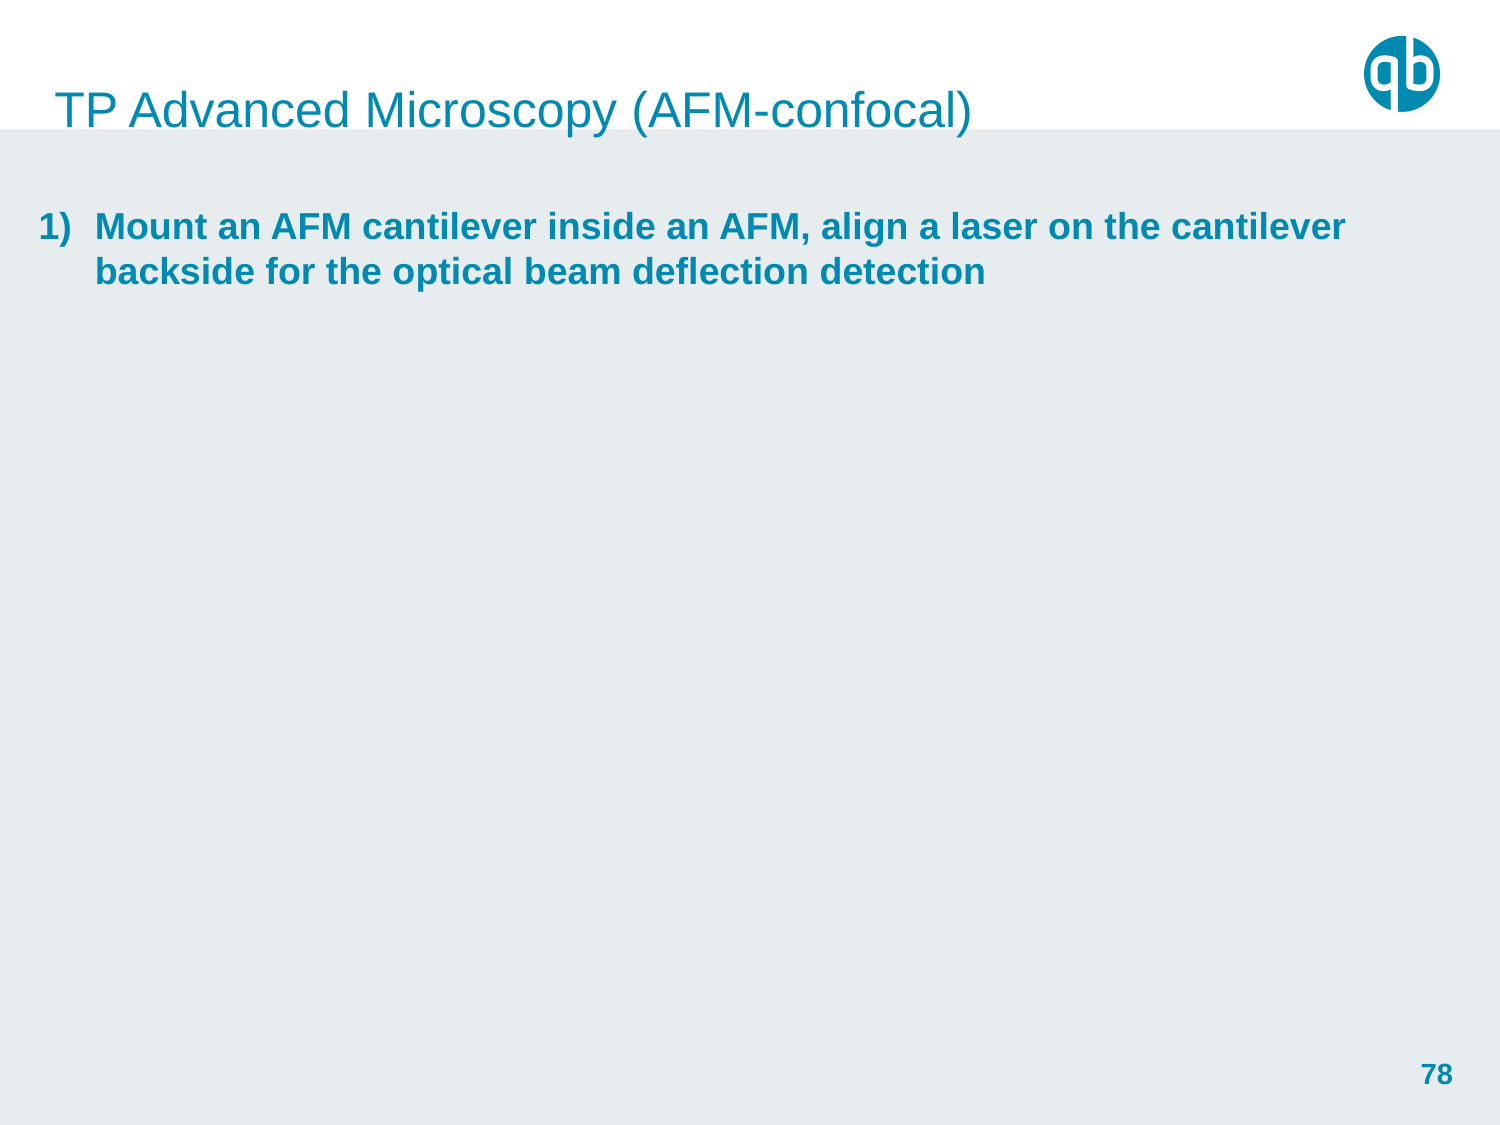

TP Advanced Microscopy (AFM-confocal)
Mount an AFM cantilever inside an AFM, align a laser on the cantilever backside for the optical beam deflection detection
78